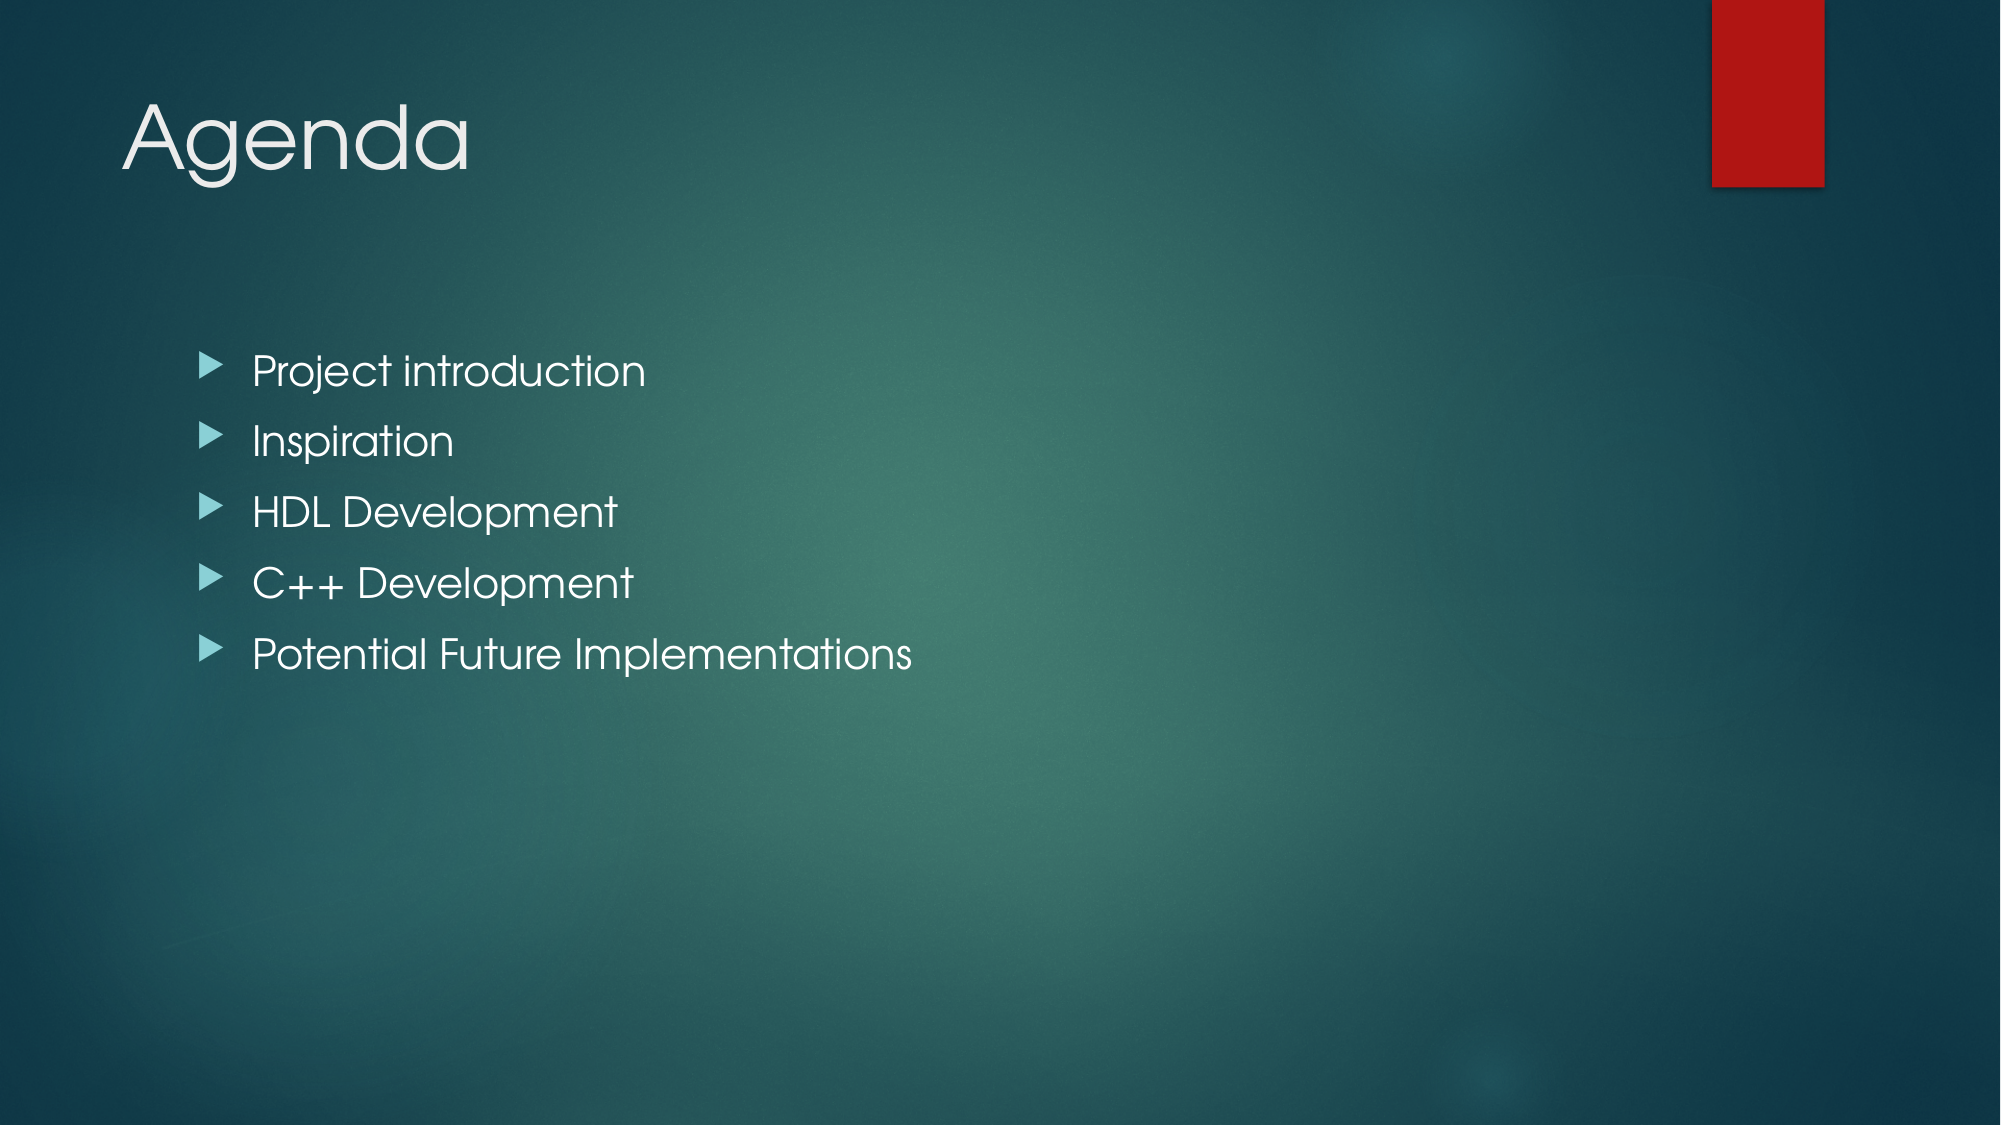

# Agenda
Project introduction
Inspiration
HDL Development
C++ Development
Potential Future Implementations